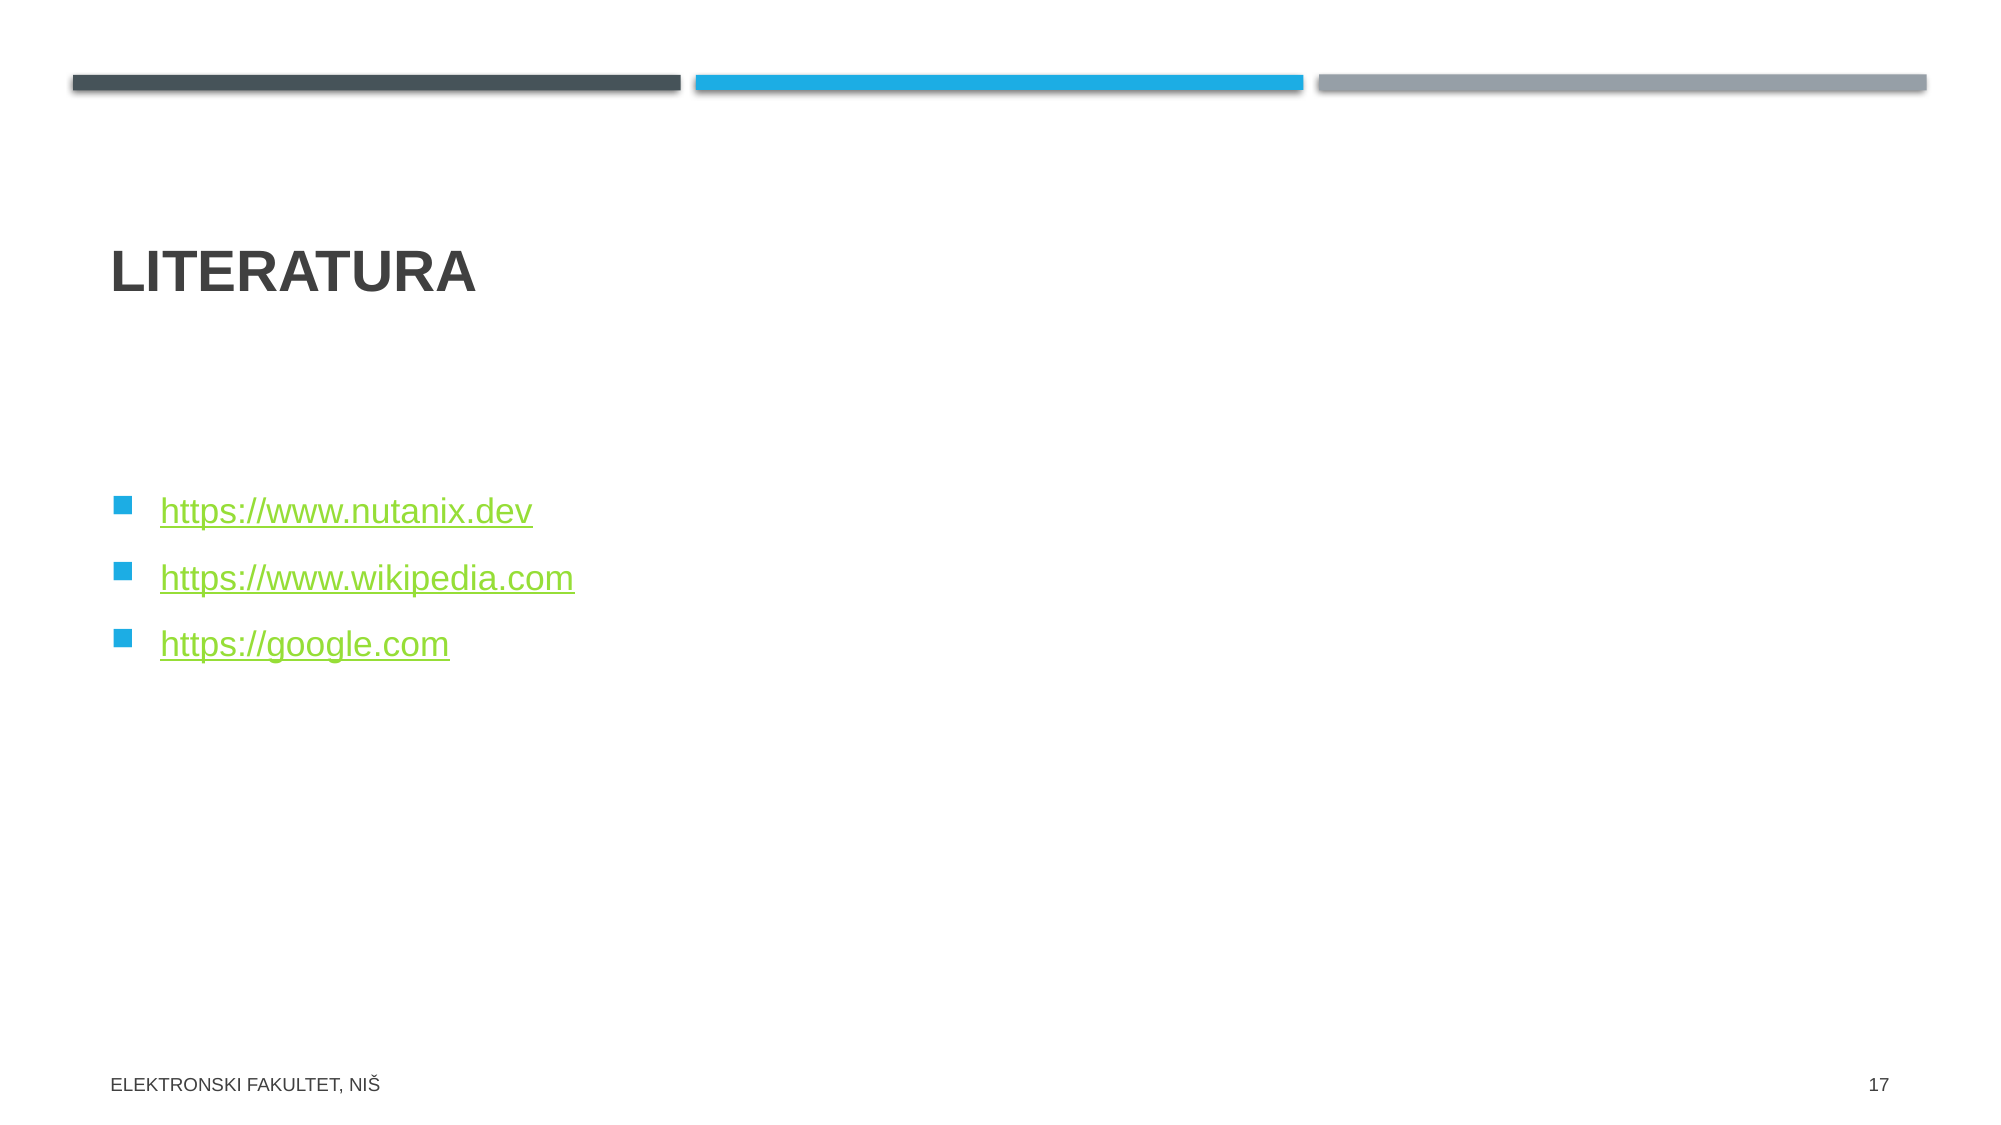

# literatura
https://www.nutanix.dev
https://www.wikipedia.com
https://google.com

Elektronski fakultet, Niš
17